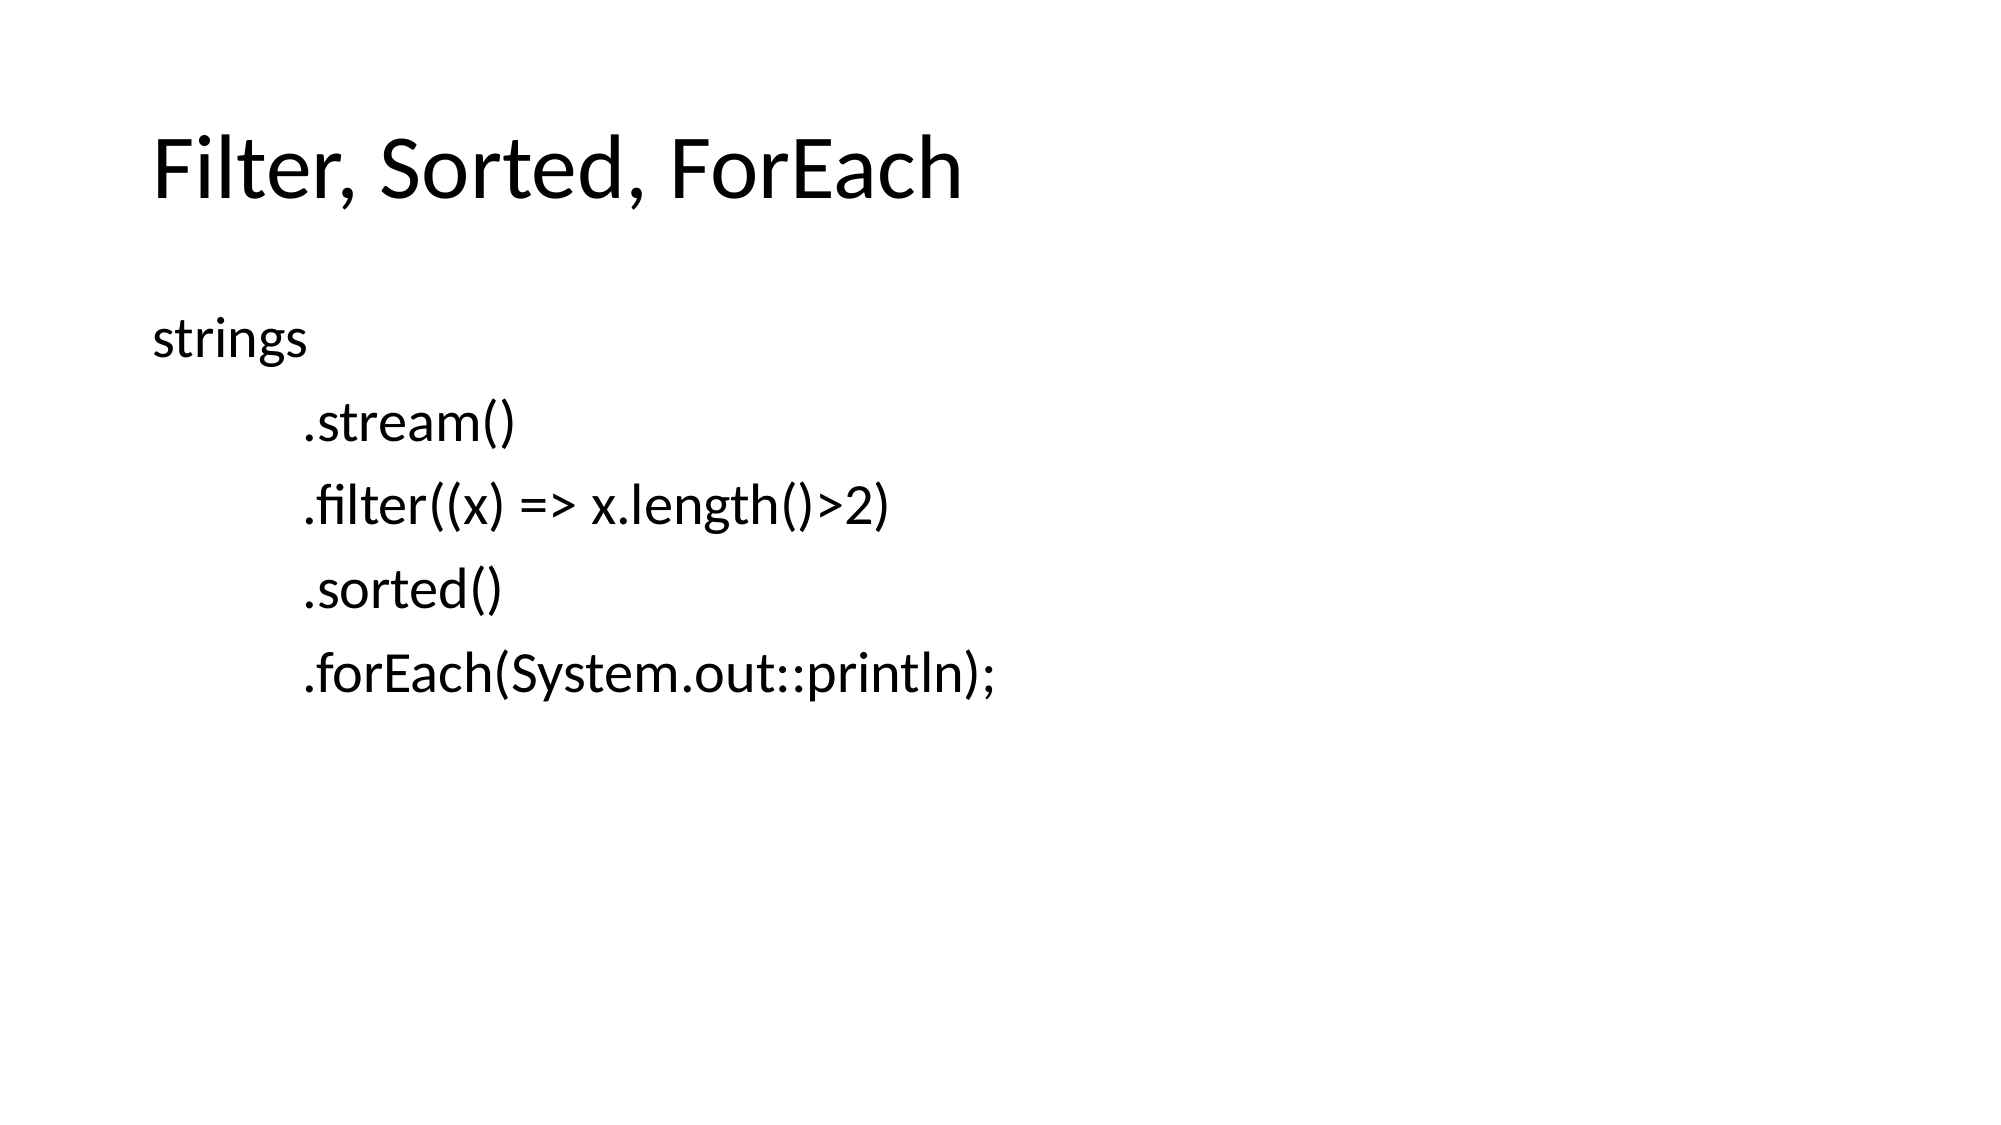

# Filter, Sorted, ForEach
strings
	.stream()
	.filter((x) => x.length()>2)
	.sorted()
	.forEach(System.out::println);